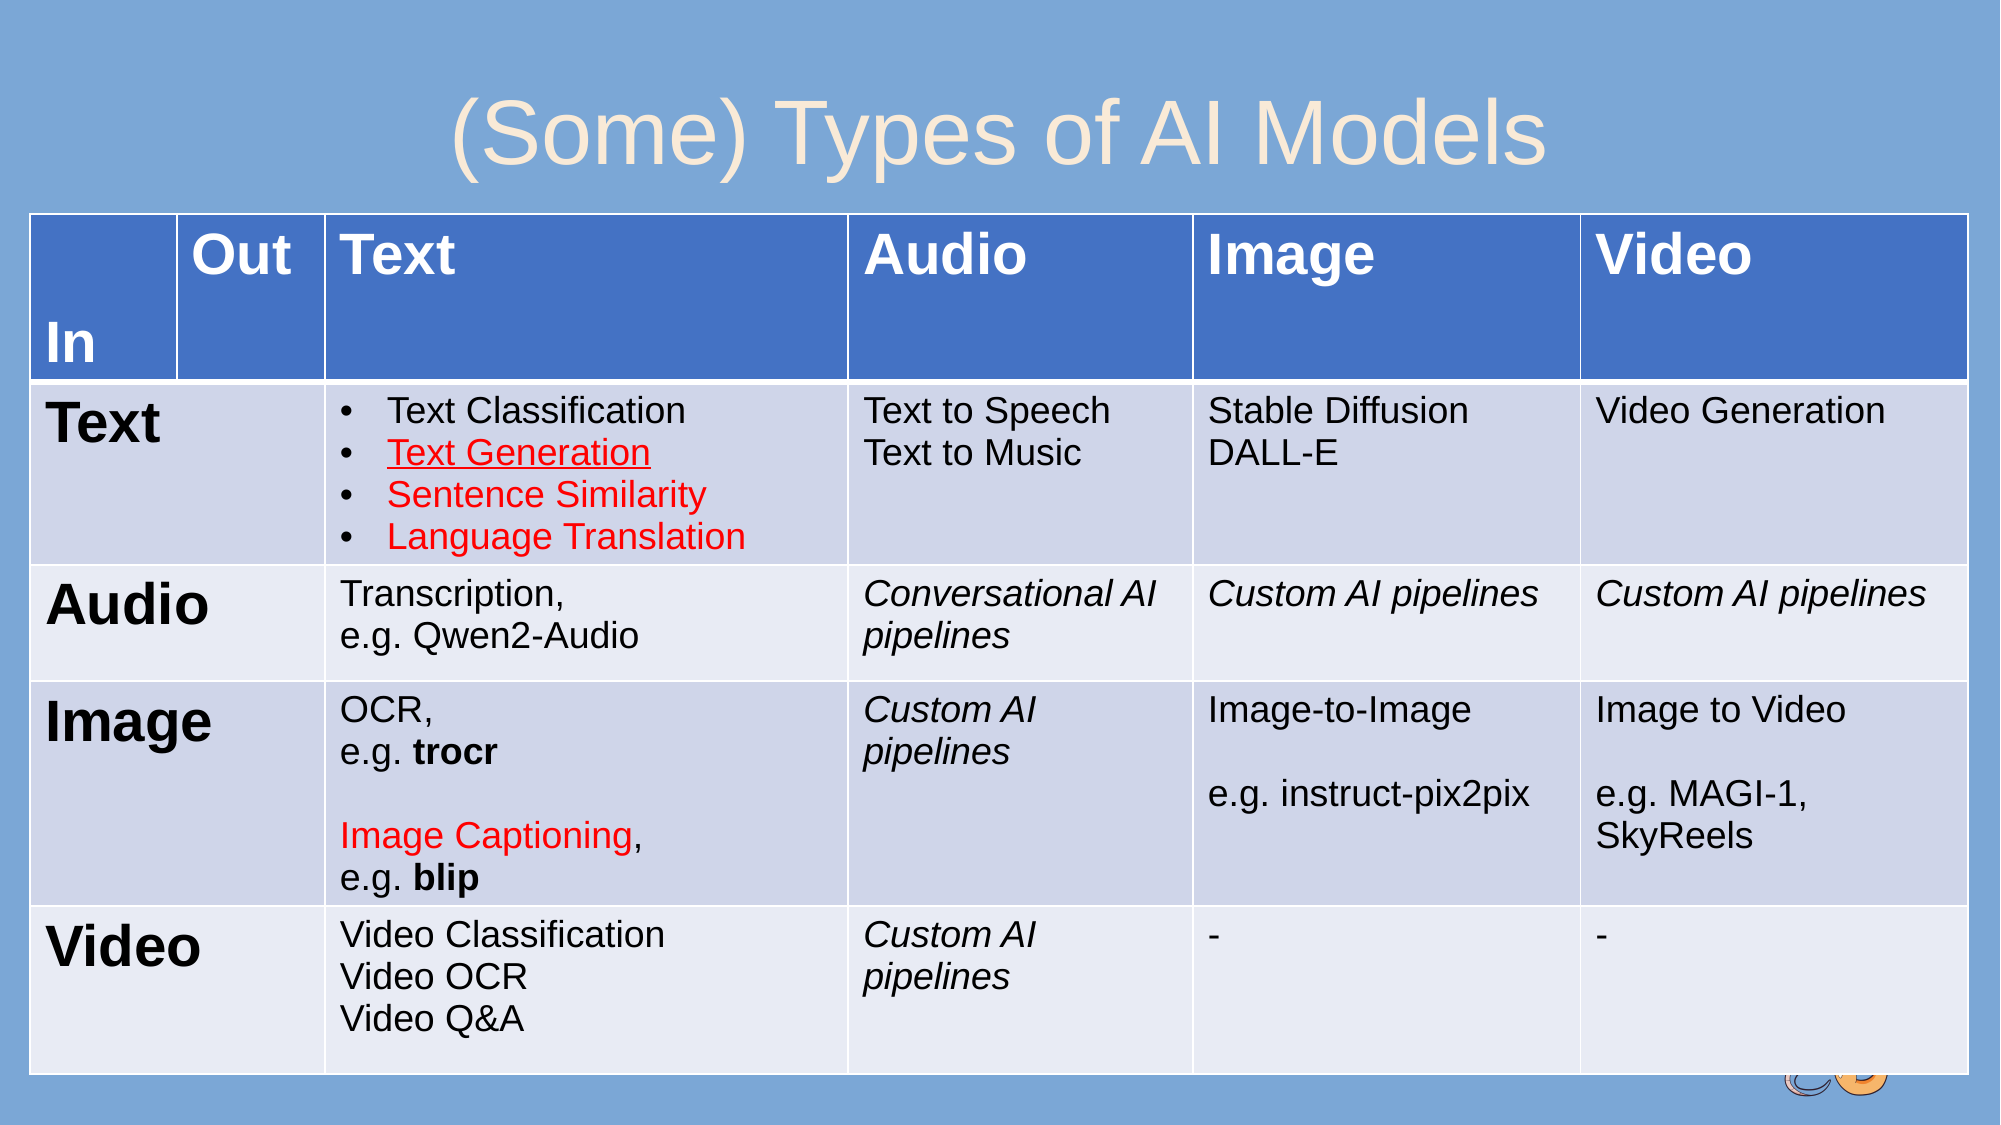

(Some) Types of AI Models
| In | Out | Text | Audio | Image | Video |
| --- | --- | --- | --- | --- | --- |
| Text |  | Text Classification Text Generation Sentence Similarity Language Translation | Text to Speech Text to Music | Stable Diffusion DALL-E | Video Generation |
| Audio |  | Transcription, e.g. Qwen2-Audio | Conversational AI pipelines | Custom AI pipelines | Custom AI pipelines |
| Image |  | OCR, e.g. trocr Image Captioning, e.g. blip | Custom AI pipelines | Image-to-Image e.g. instruct-pix2pix | Image to Video e.g. MAGI-1, SkyReels |
| Video |  | Video Classification Video OCR Video Q&A | Custom AI pipelines | - | - |